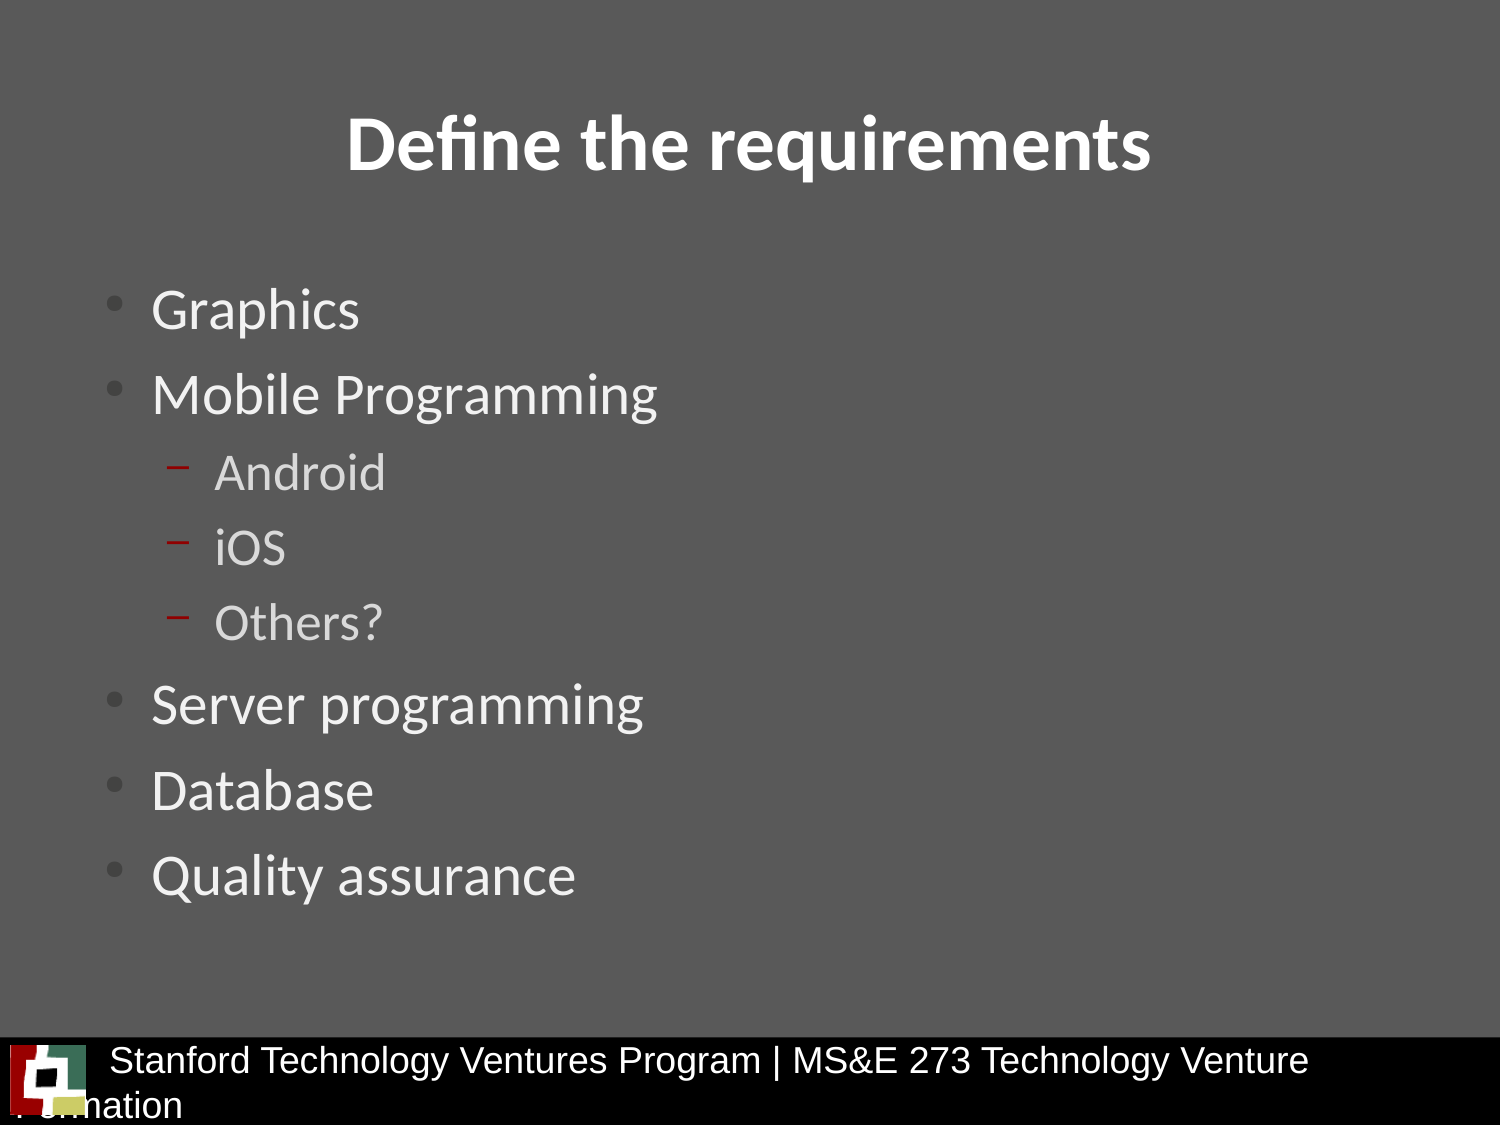

Define the requirements
Graphics
Mobile Programming
Android
iOS
Others?
Server programming
Database
Quality assurance